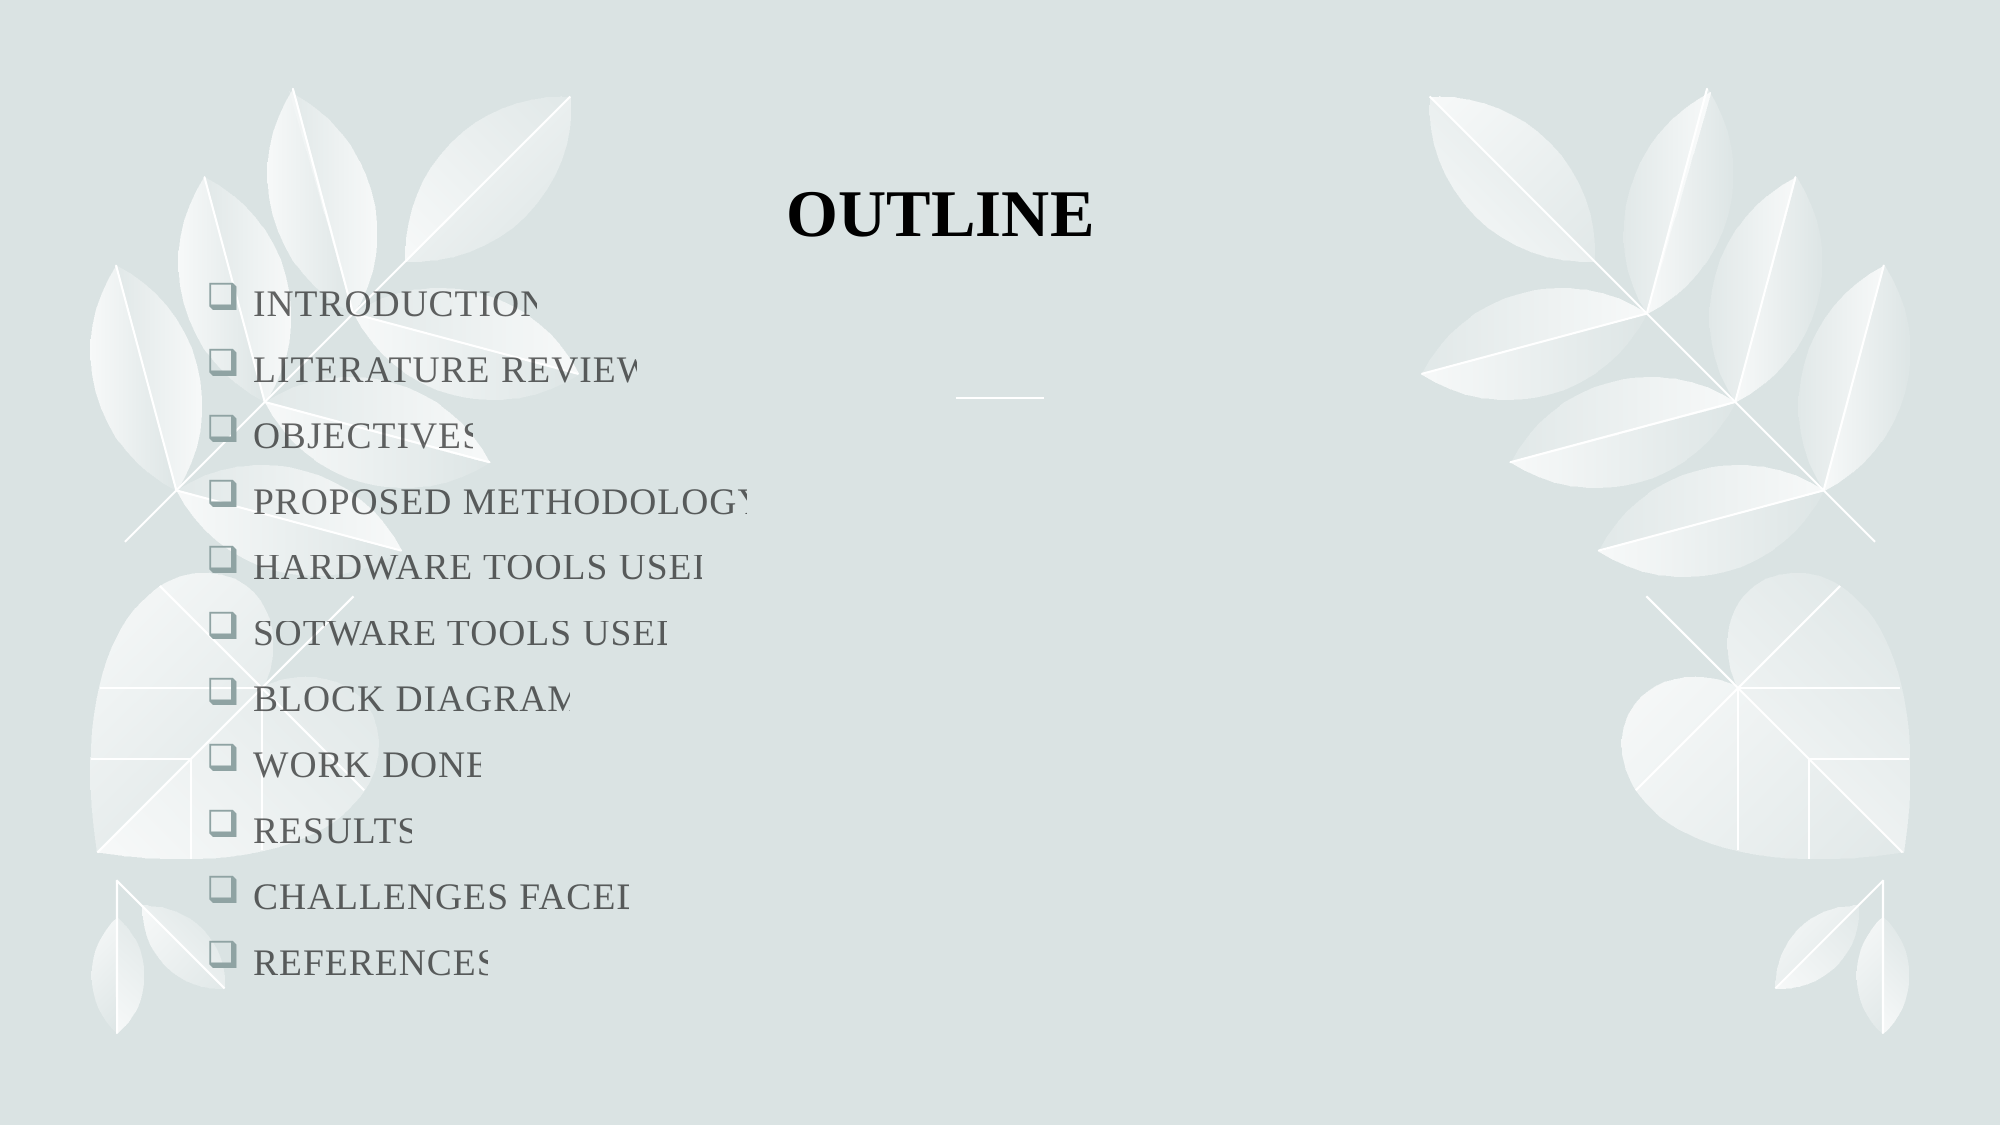

# OUTLINE
INTRODUCTION
LITERATURE REVIEW
OBJECTIVES
PROPOSED METHODOLOGY
HARDWARE TOOLS USED
SOTWARE TOOLS USED
BLOCK DIAGRAM
WORK DONE
RESULTS
CHALLENGES FACED
REFERENCES